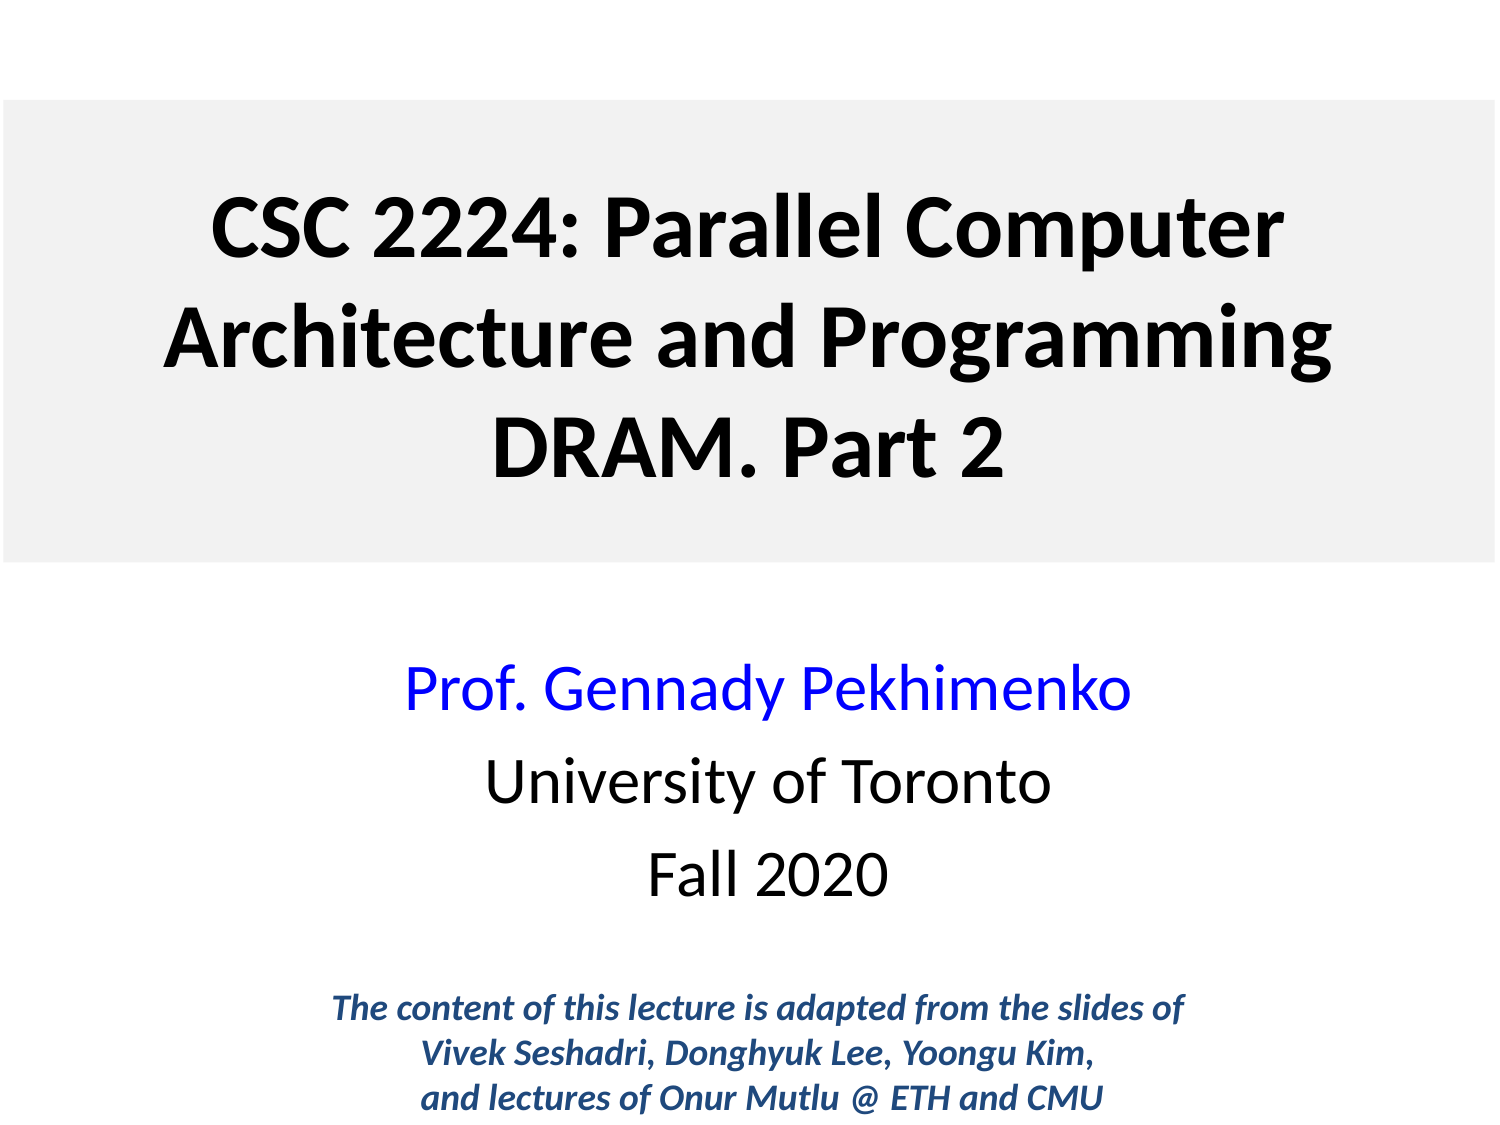

# CSC 2224: Parallel Computer Architecture and Programming DRAM. Part 2
Prof. Gennady Pekhimenko
University of Toronto
Fall 2020

The content of this lecture is adapted from the slides of
Vivek Seshadri, Donghyuk Lee, Yoongu Kim,
and lectures of Onur Mutlu @ ETH and CMU